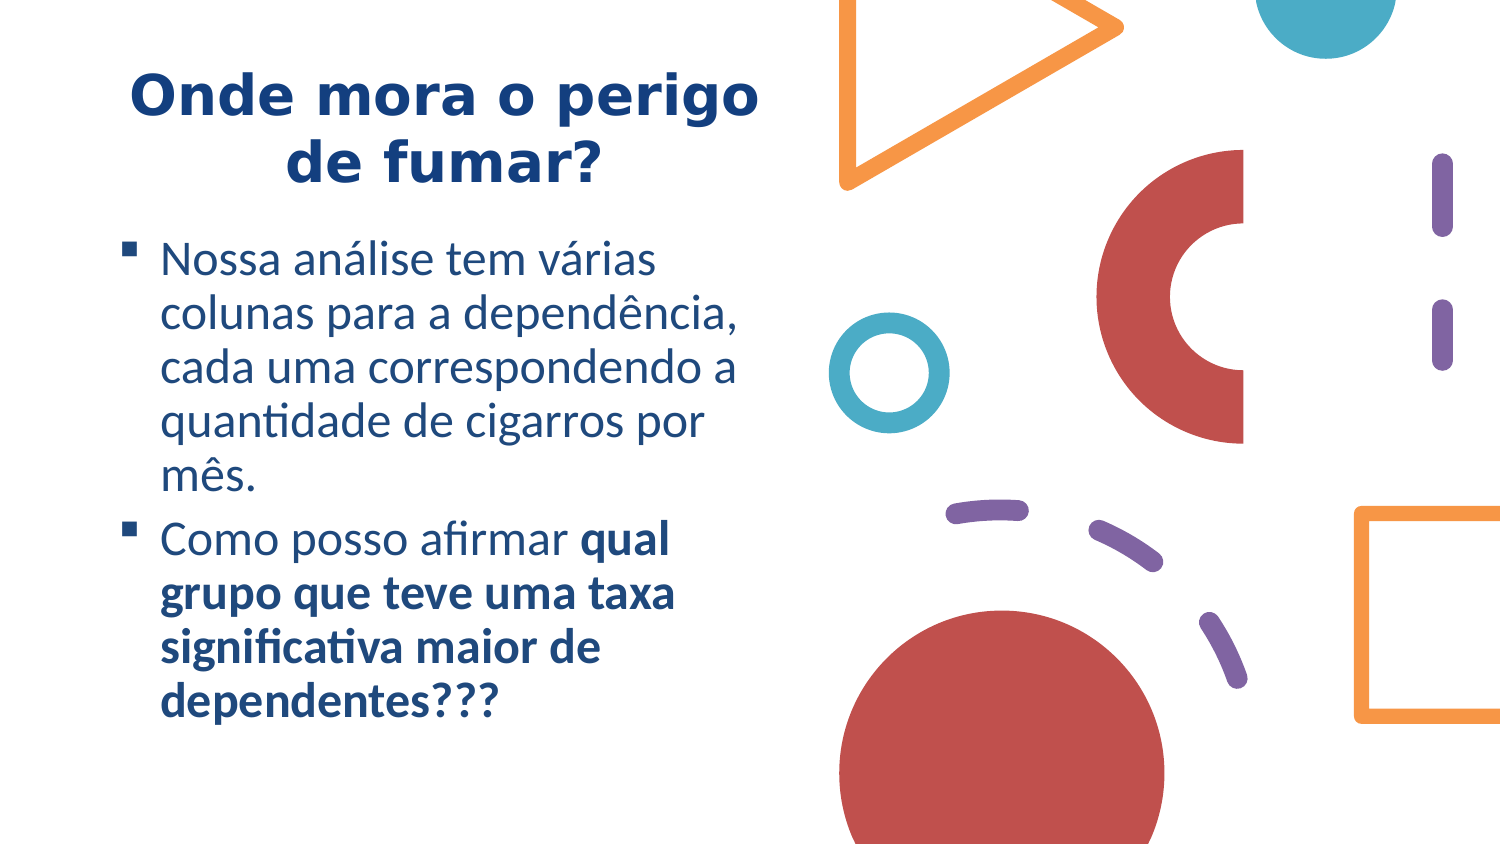

# Onde mora o perigo de fumar?

Nossa análise tem várias colunas para a dependência, cada uma correspondendo a quantidade de cigarros por mês.
Como posso afirmar qual grupo que teve uma taxa significativa maior de dependentes???